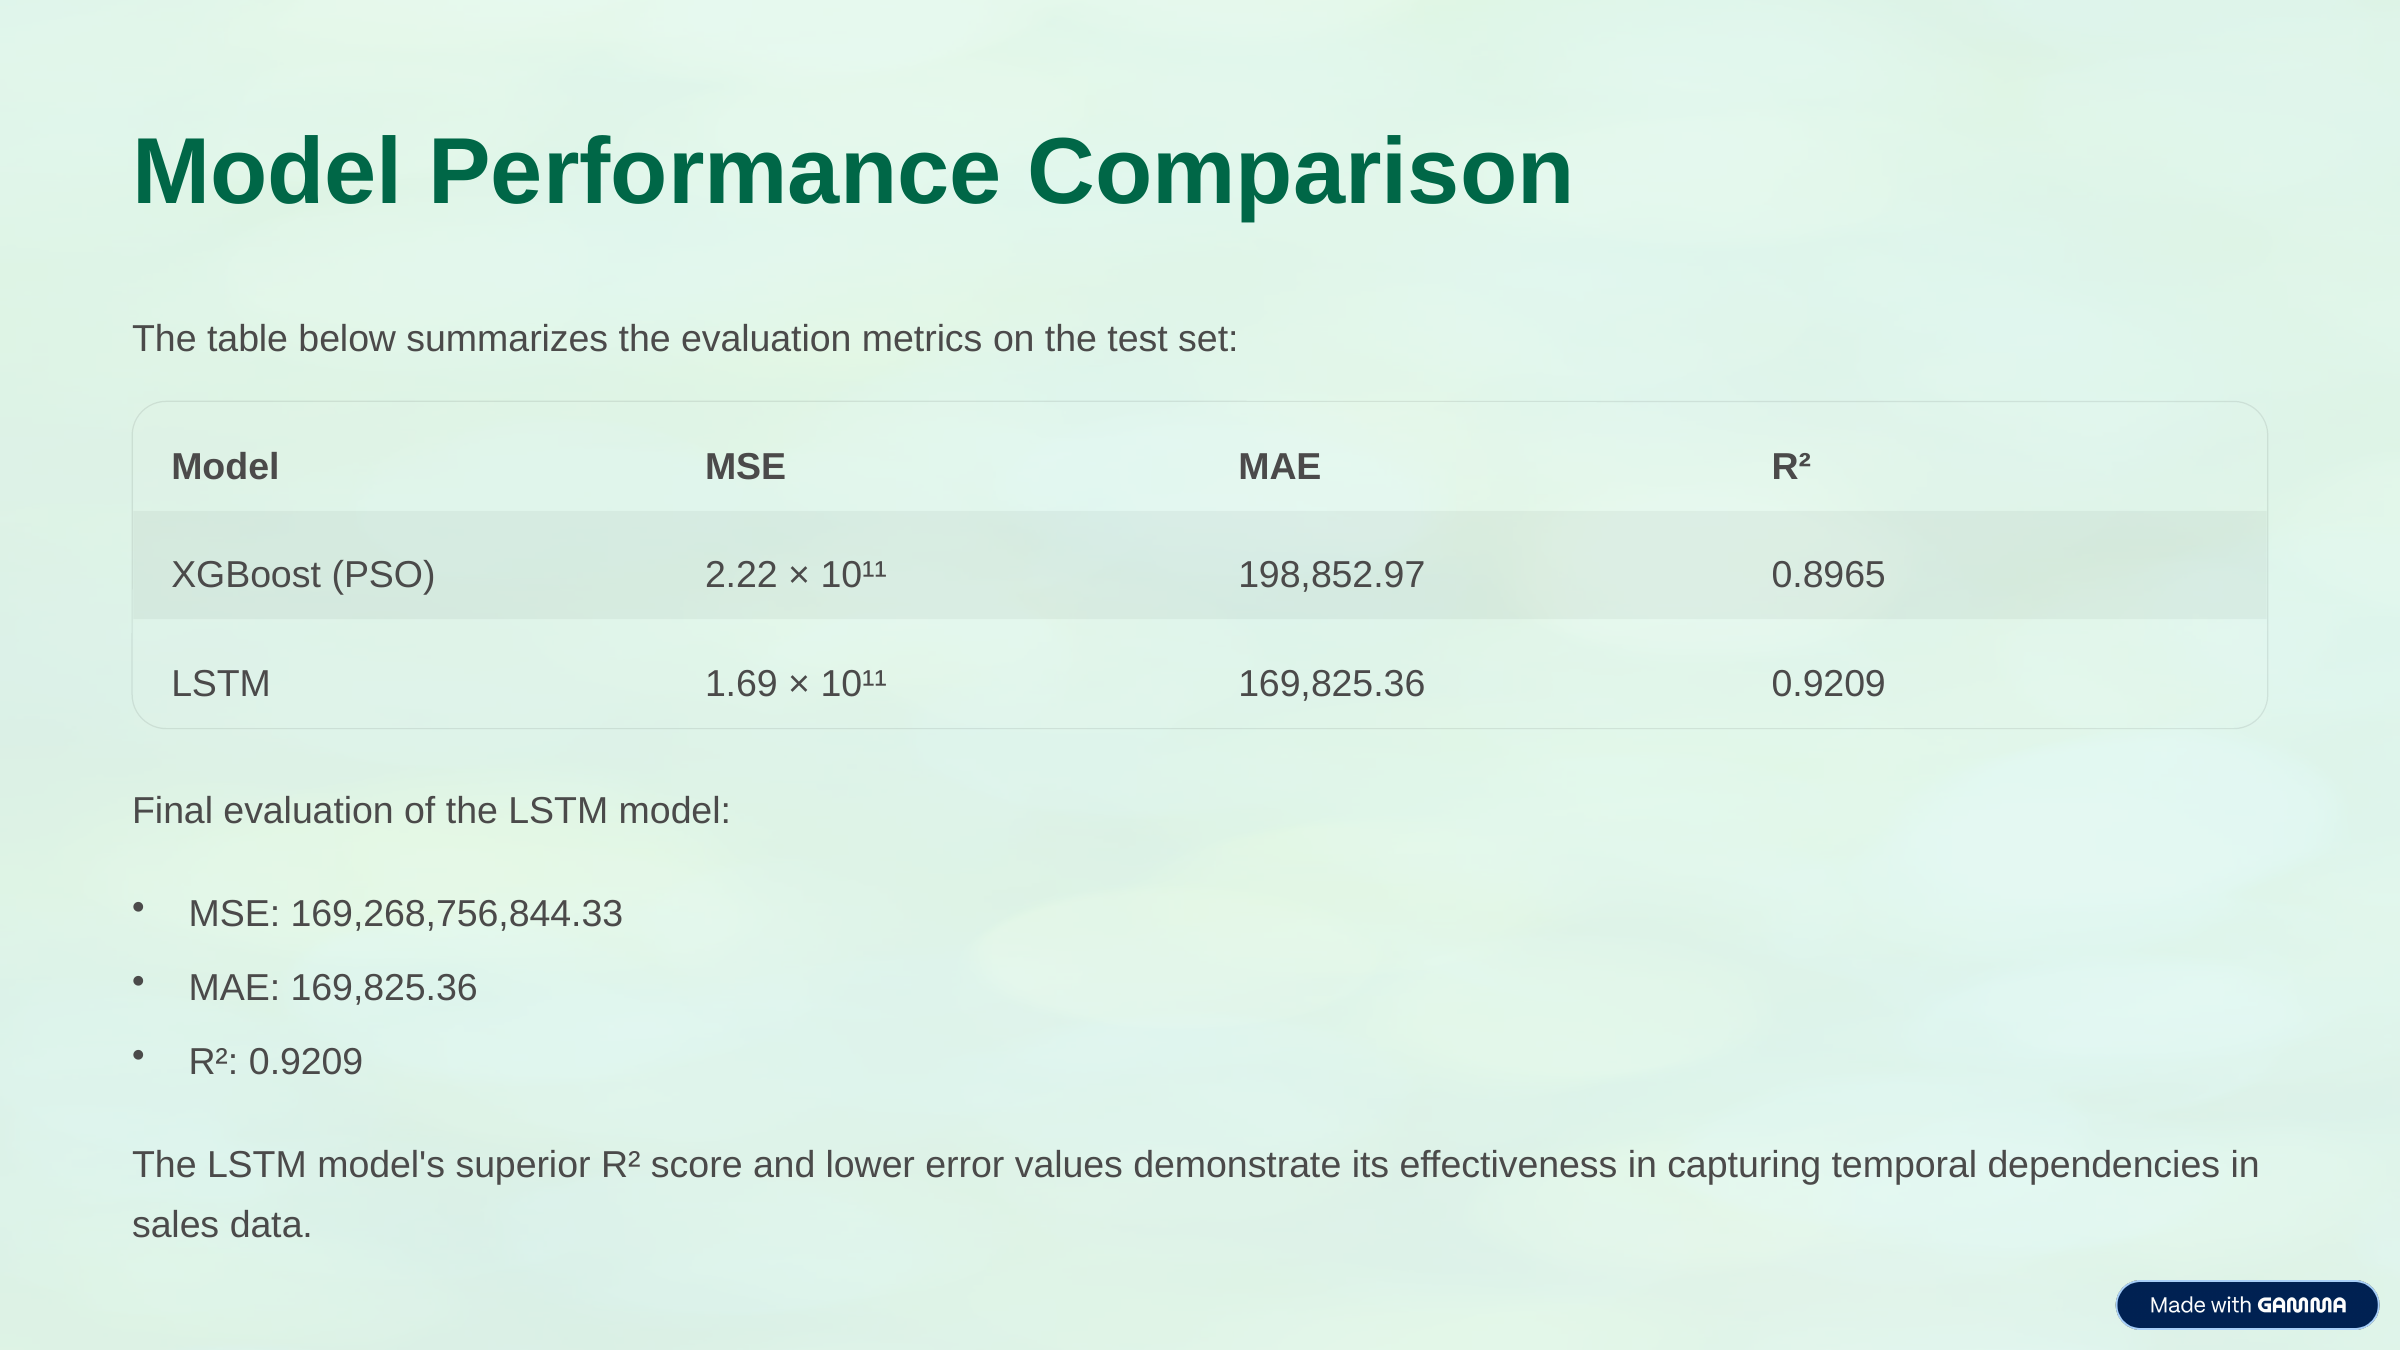

Model Performance Comparison
The table below summarizes the evaluation metrics on the test set:

Model
MSE
MAE
R²

XGBoost (PSO)
2.22 × 10¹¹
198,852.97
0.8965

LSTM
1.69 × 10¹¹
169,825.36
0.9209
Final evaluation of the LSTM model:
MSE: 169,268,756,844.33
MAE: 169,825.36
R²: 0.9209
The LSTM model's superior R² score and lower error values demonstrate its effectiveness in capturing temporal dependencies in sales data.